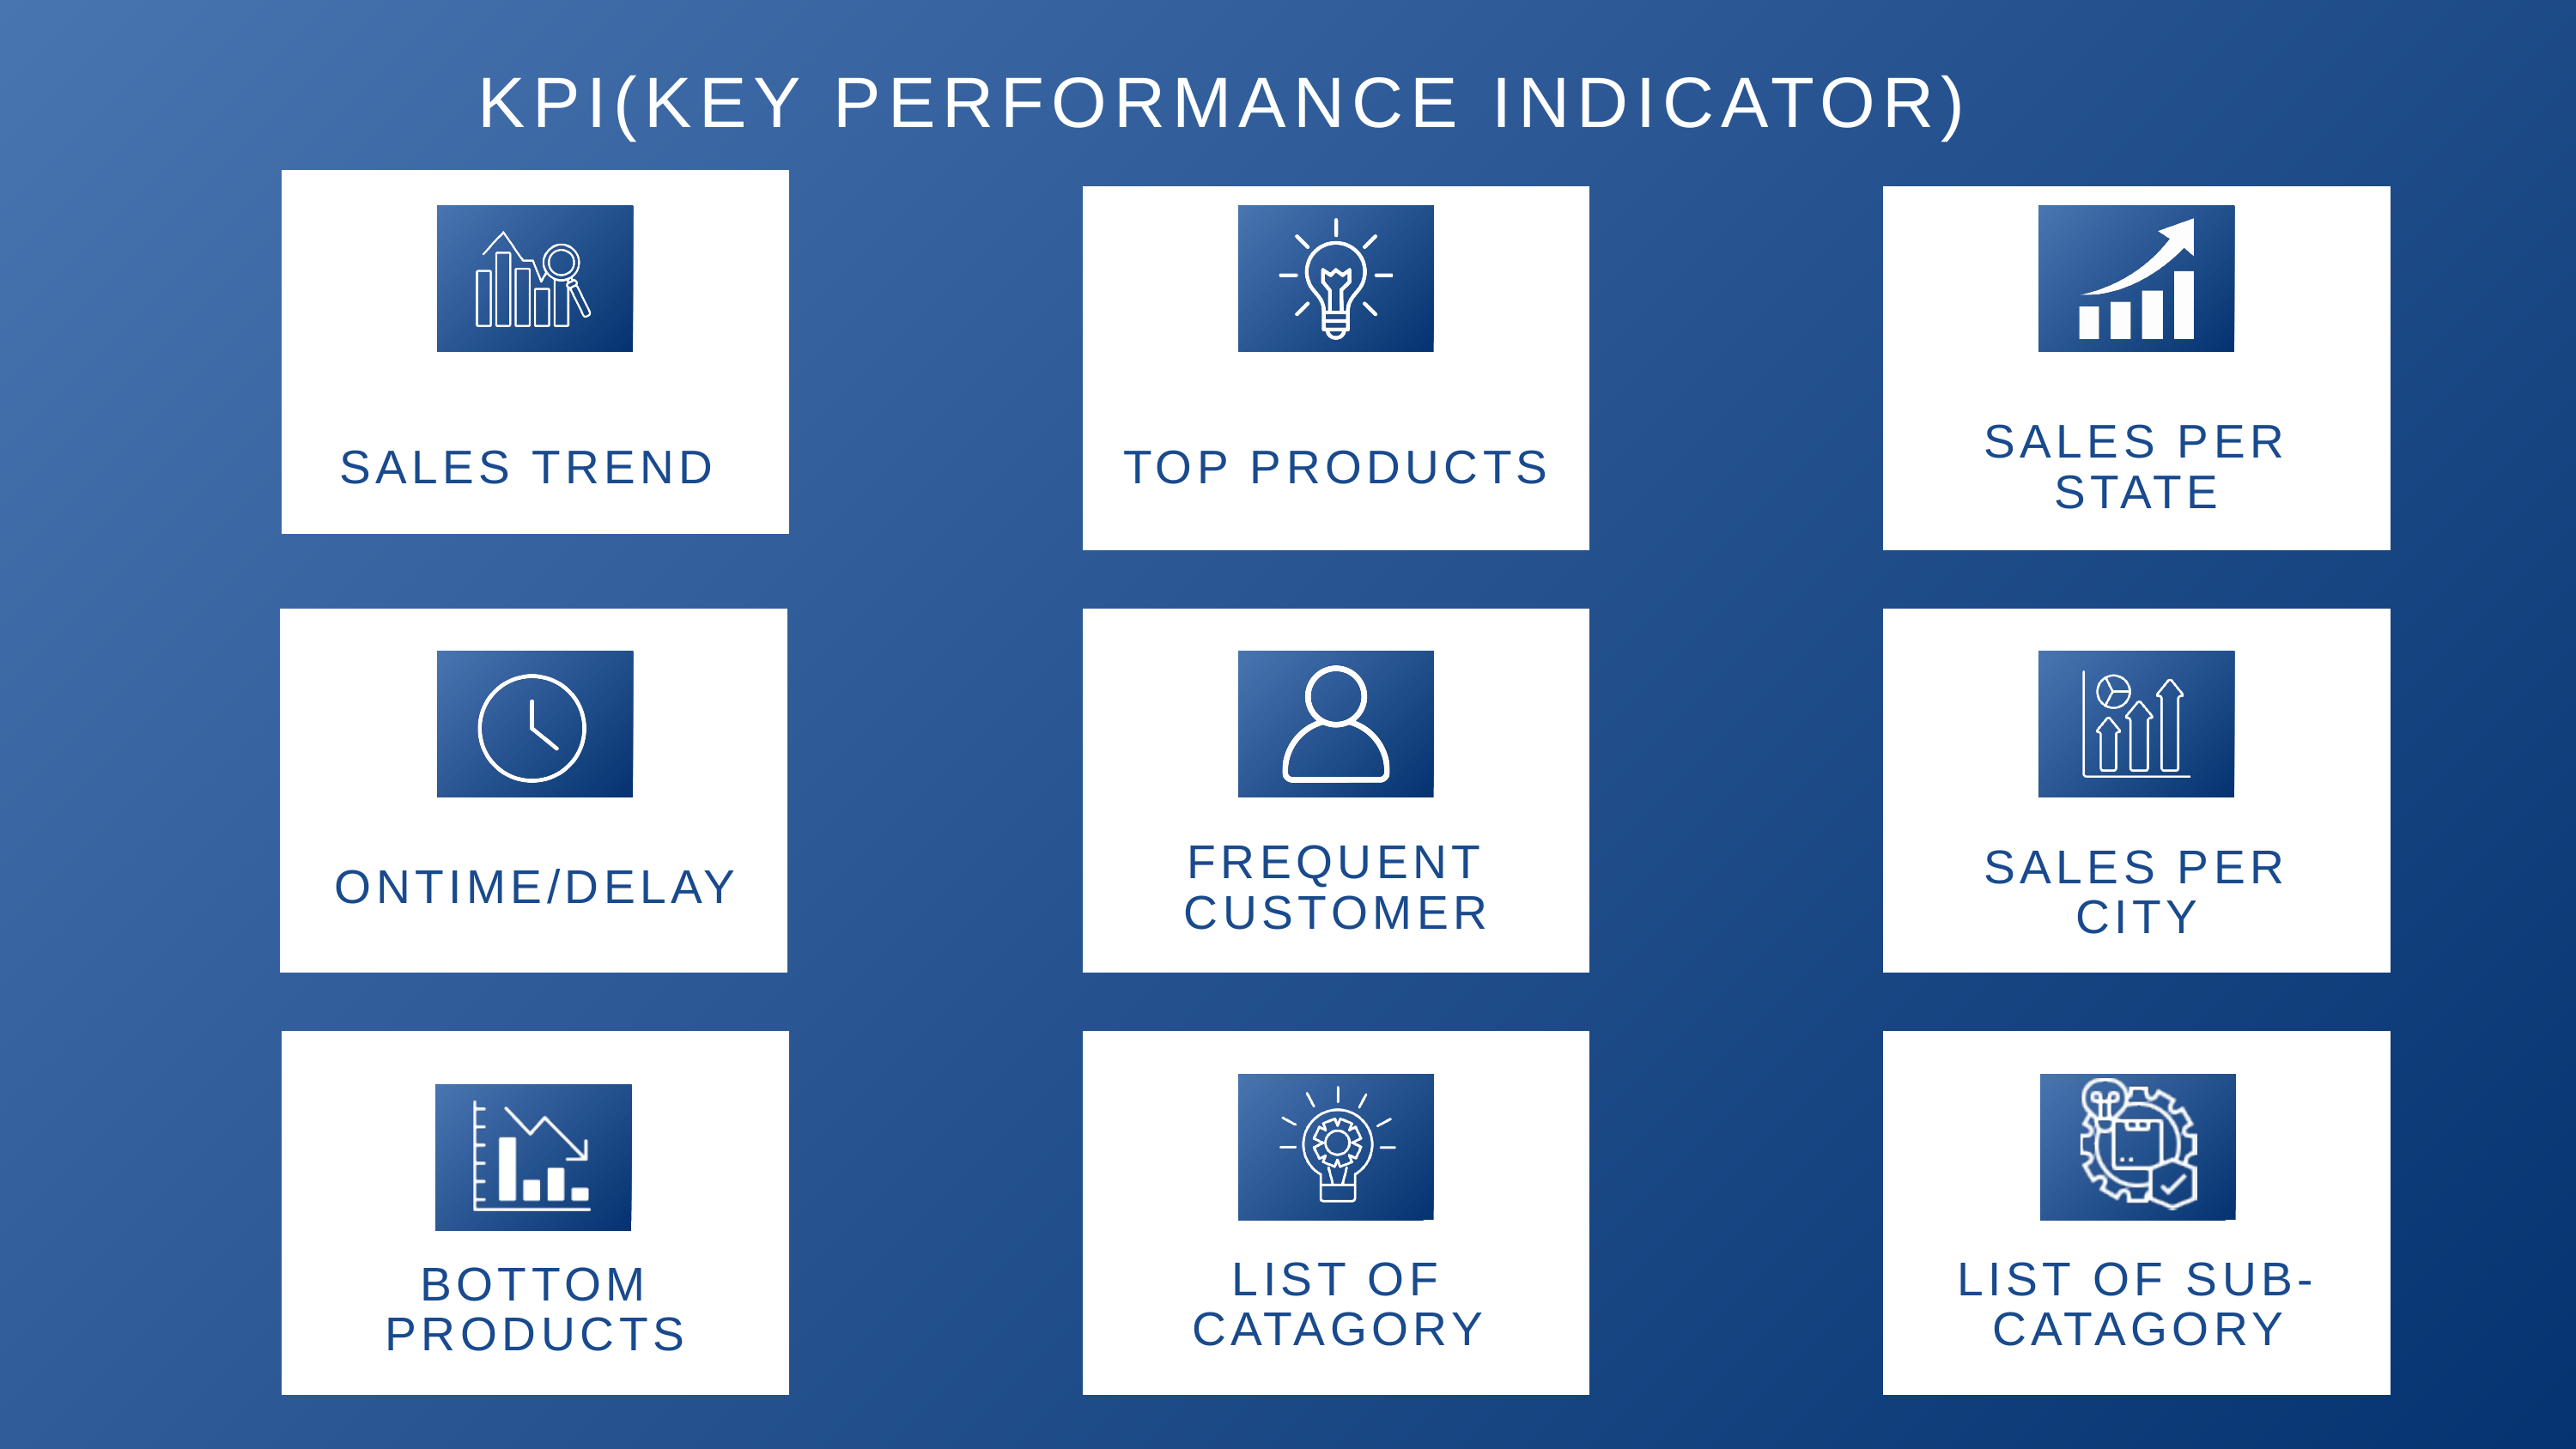

KPI(KEY PERFORMANCE INDICATOR)

SALES PER STATE
SALES TREND
TOP PRODUCTS

FREQUENT CUSTOMER
SALES PER CITY
ONTIME/DELAY

LIST OF CATAGORY
LIST OF SUB-CATAGORY
BOTTOM PRODUCTS